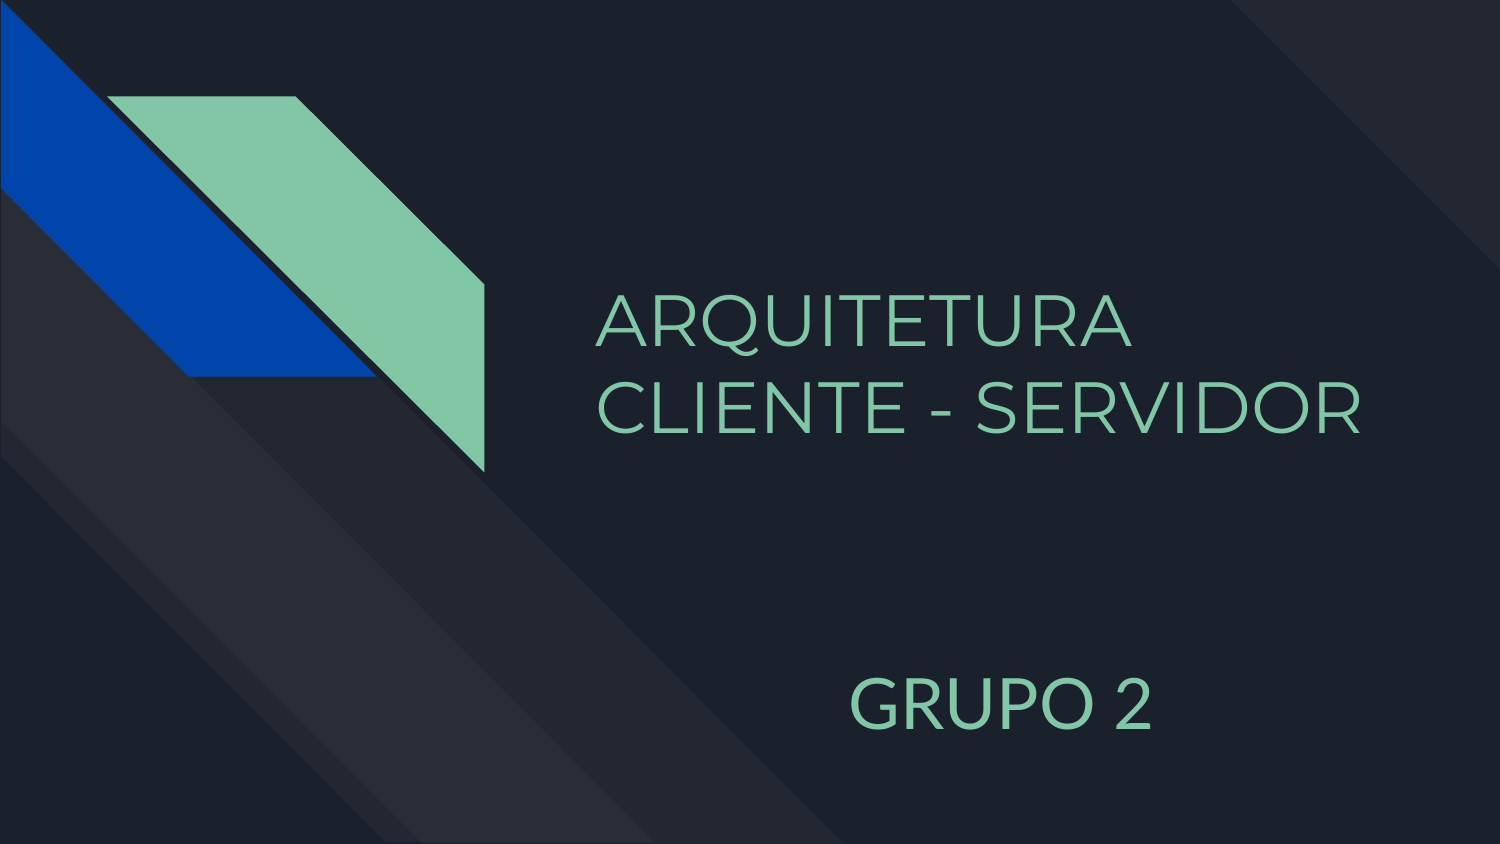

# ARQUITETURA CLIENTE - SERVIDOR
GRUPO 2